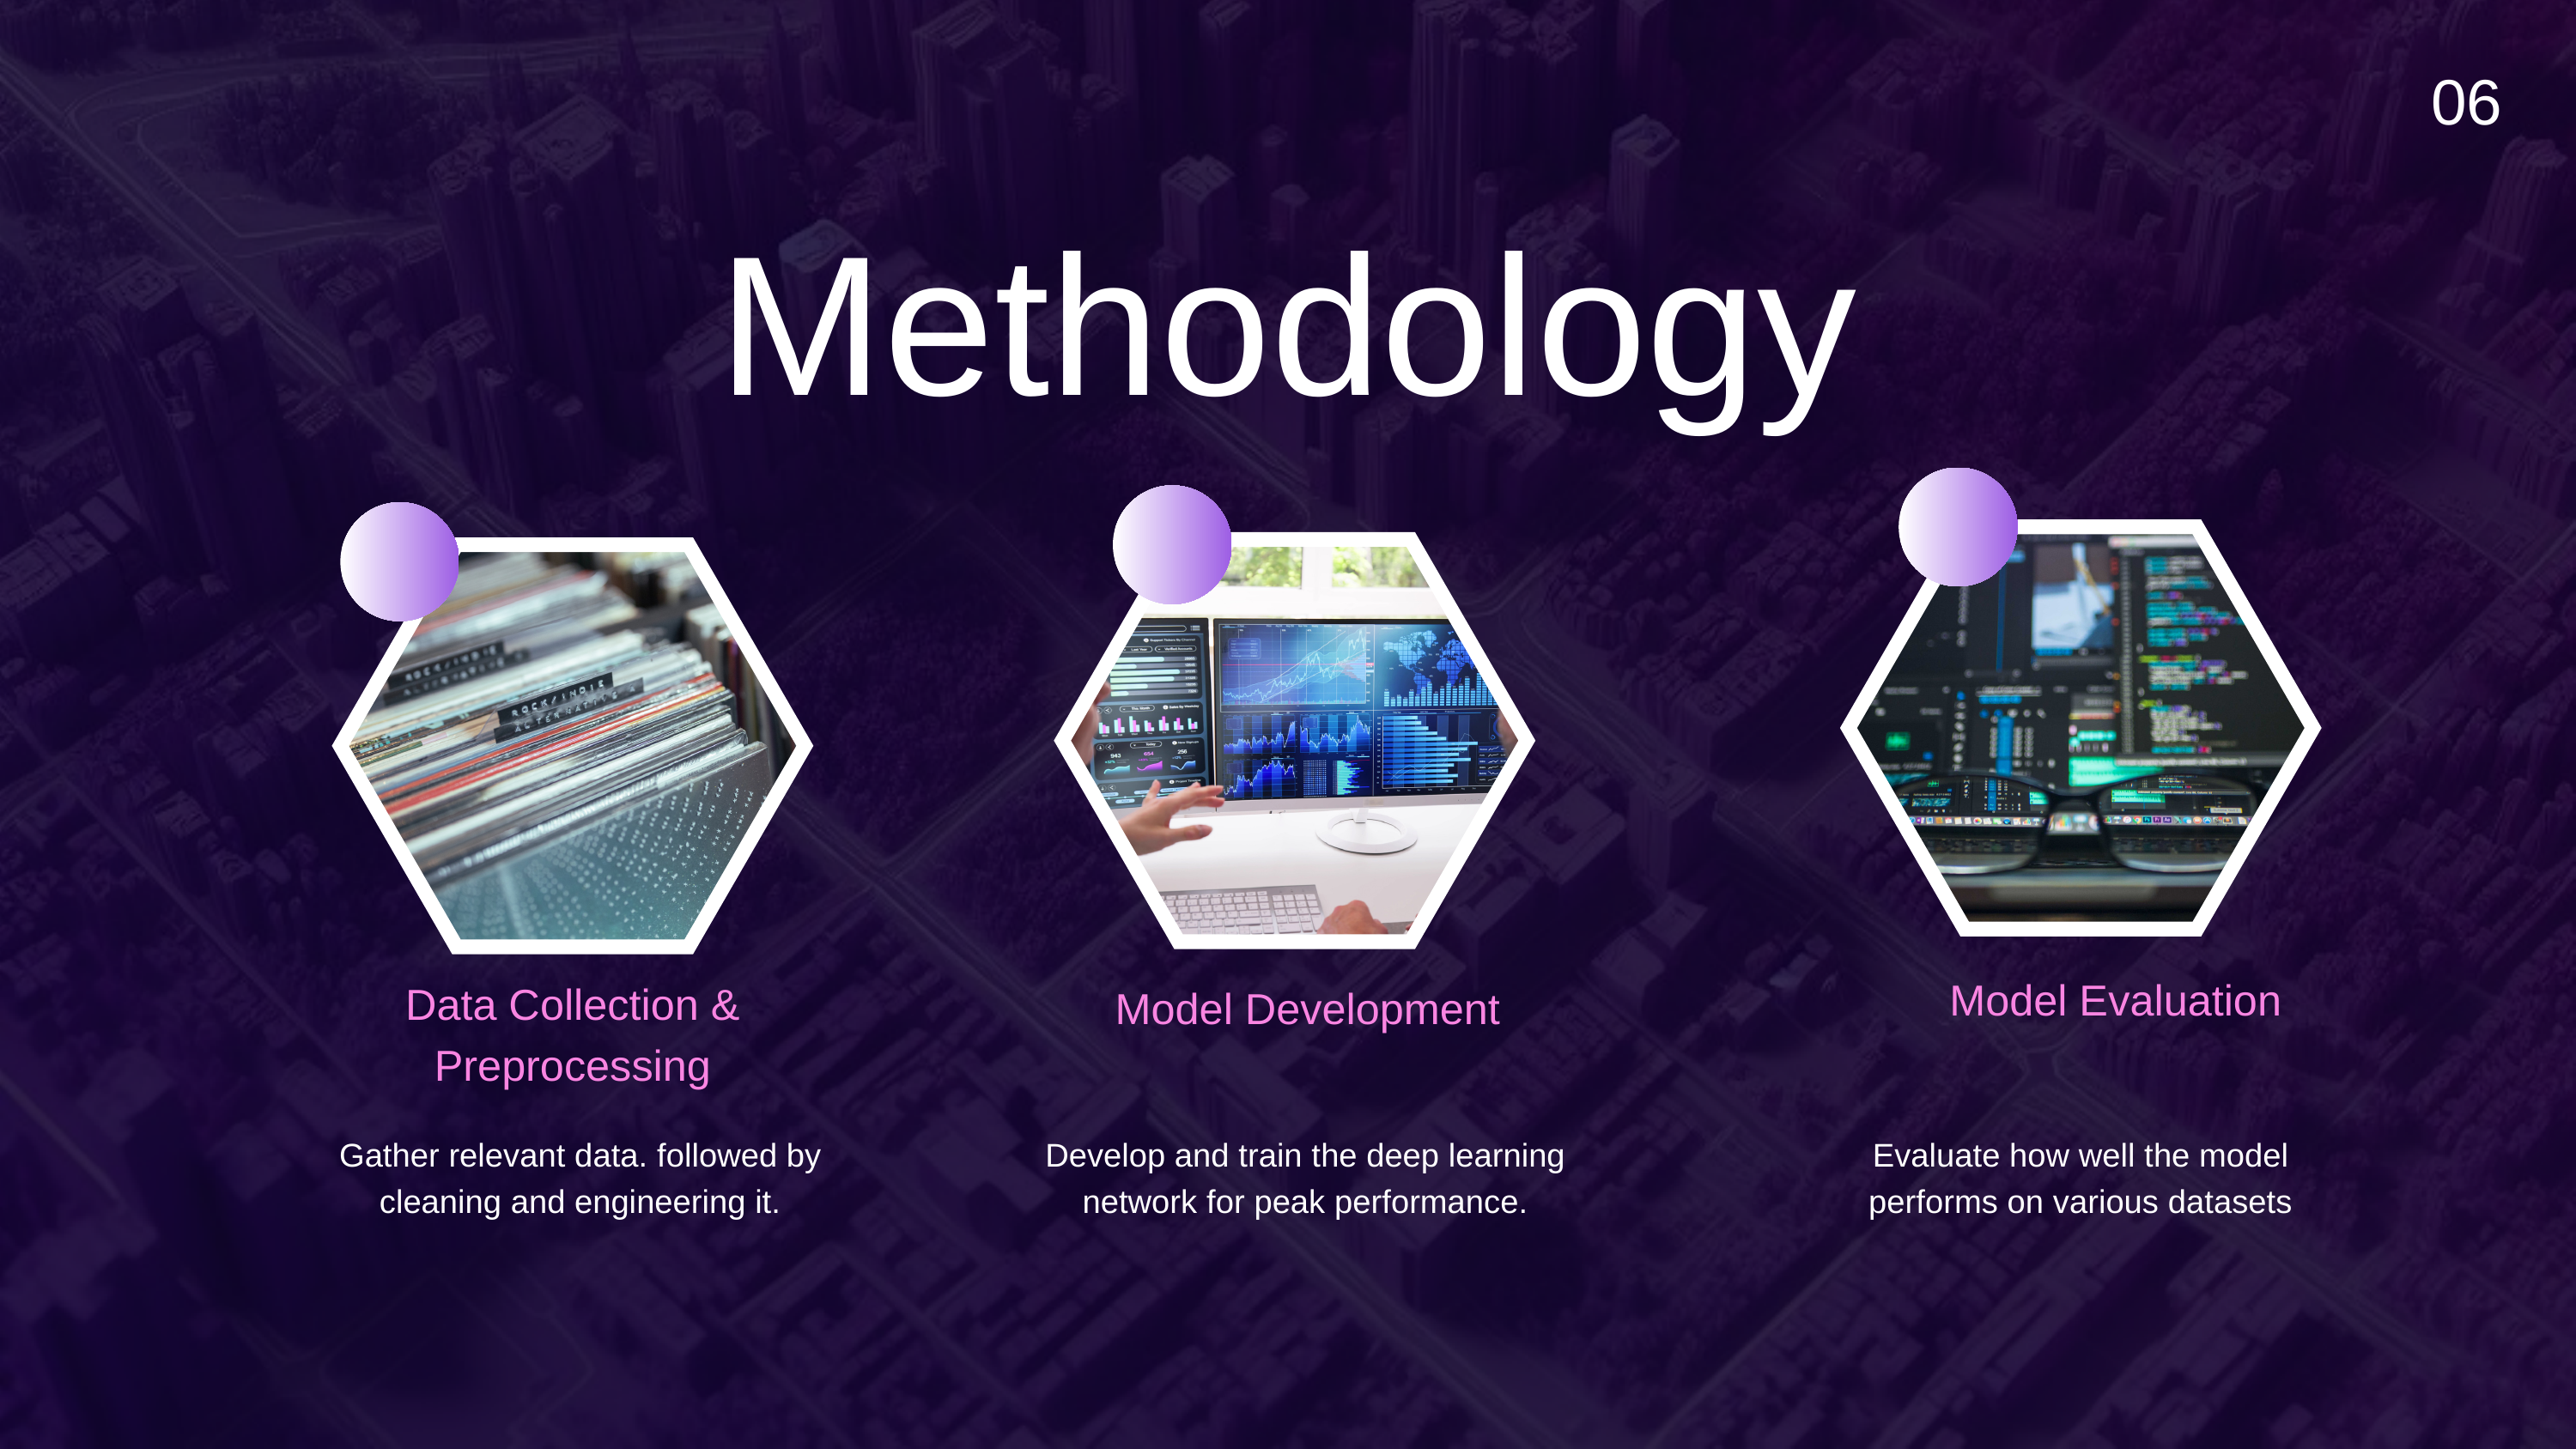

06
Methodology

Data Collection & Preprocessing
Model Development
Model Evaluation
Gather relevant data. followed by cleaning and engineering it.
Develop and train the deep learning network for peak performance.

Evaluate how well the model performs on various datasets